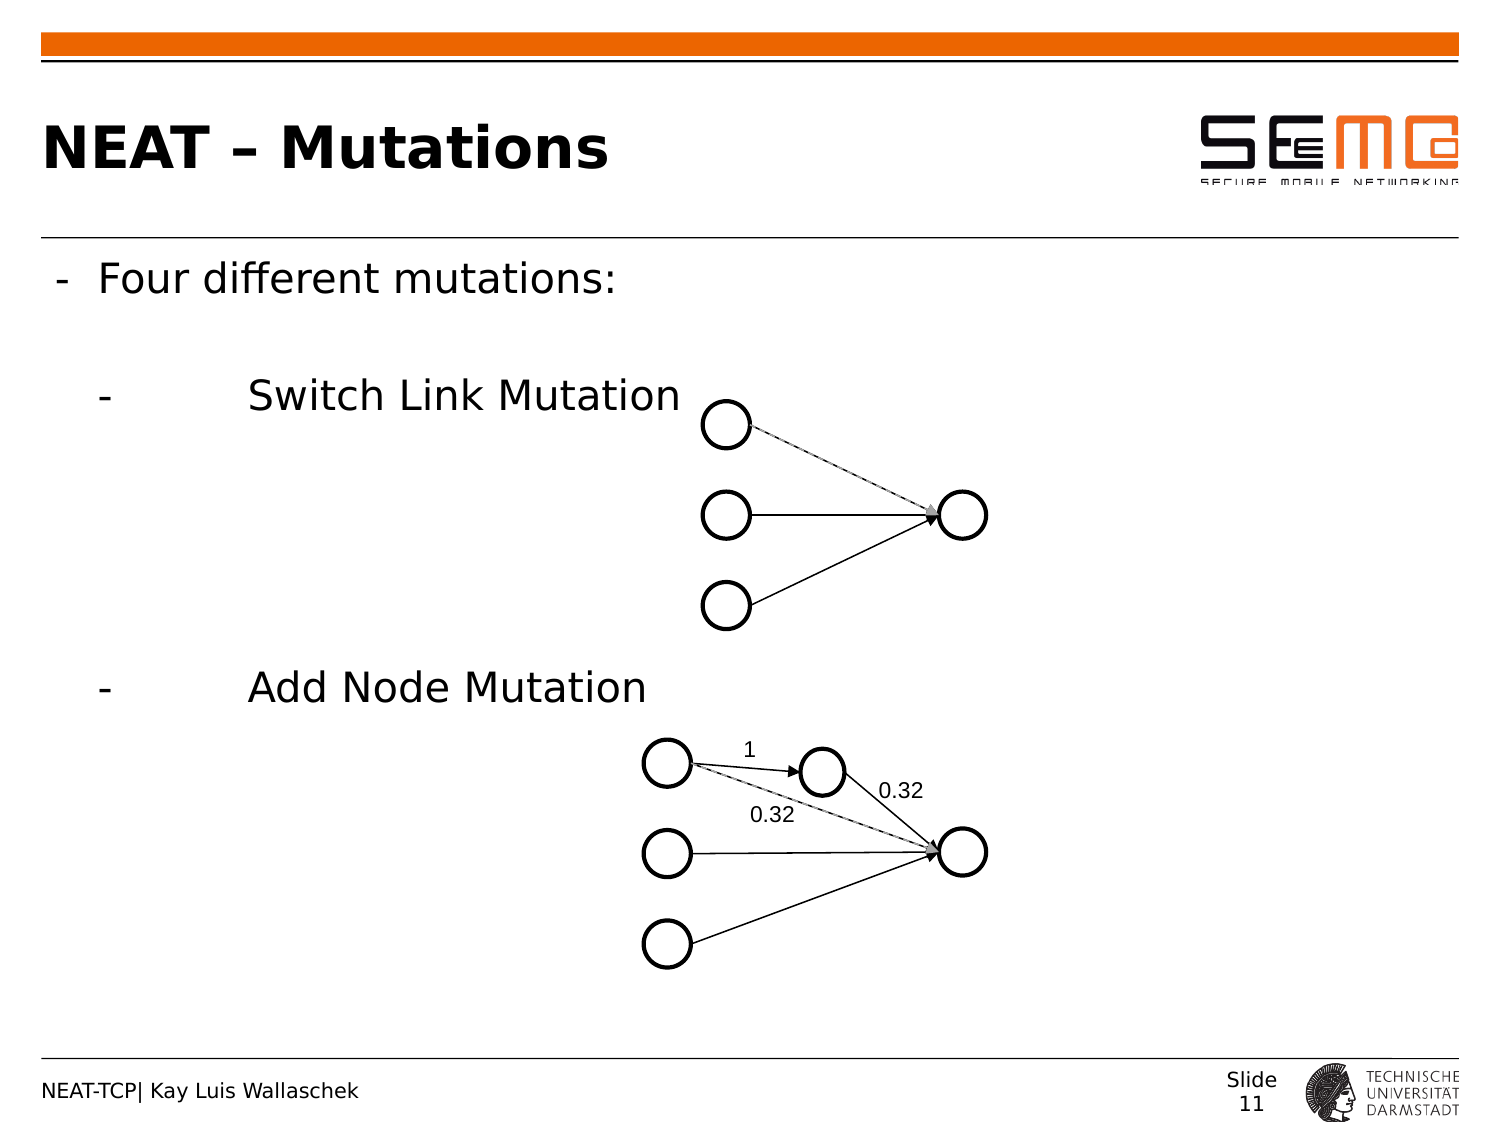

# NEAT – Mutations
 -	Four different mutations:

 	-	Switch Link Mutation

 	-	Add Node Mutation

1

0.32
0.32